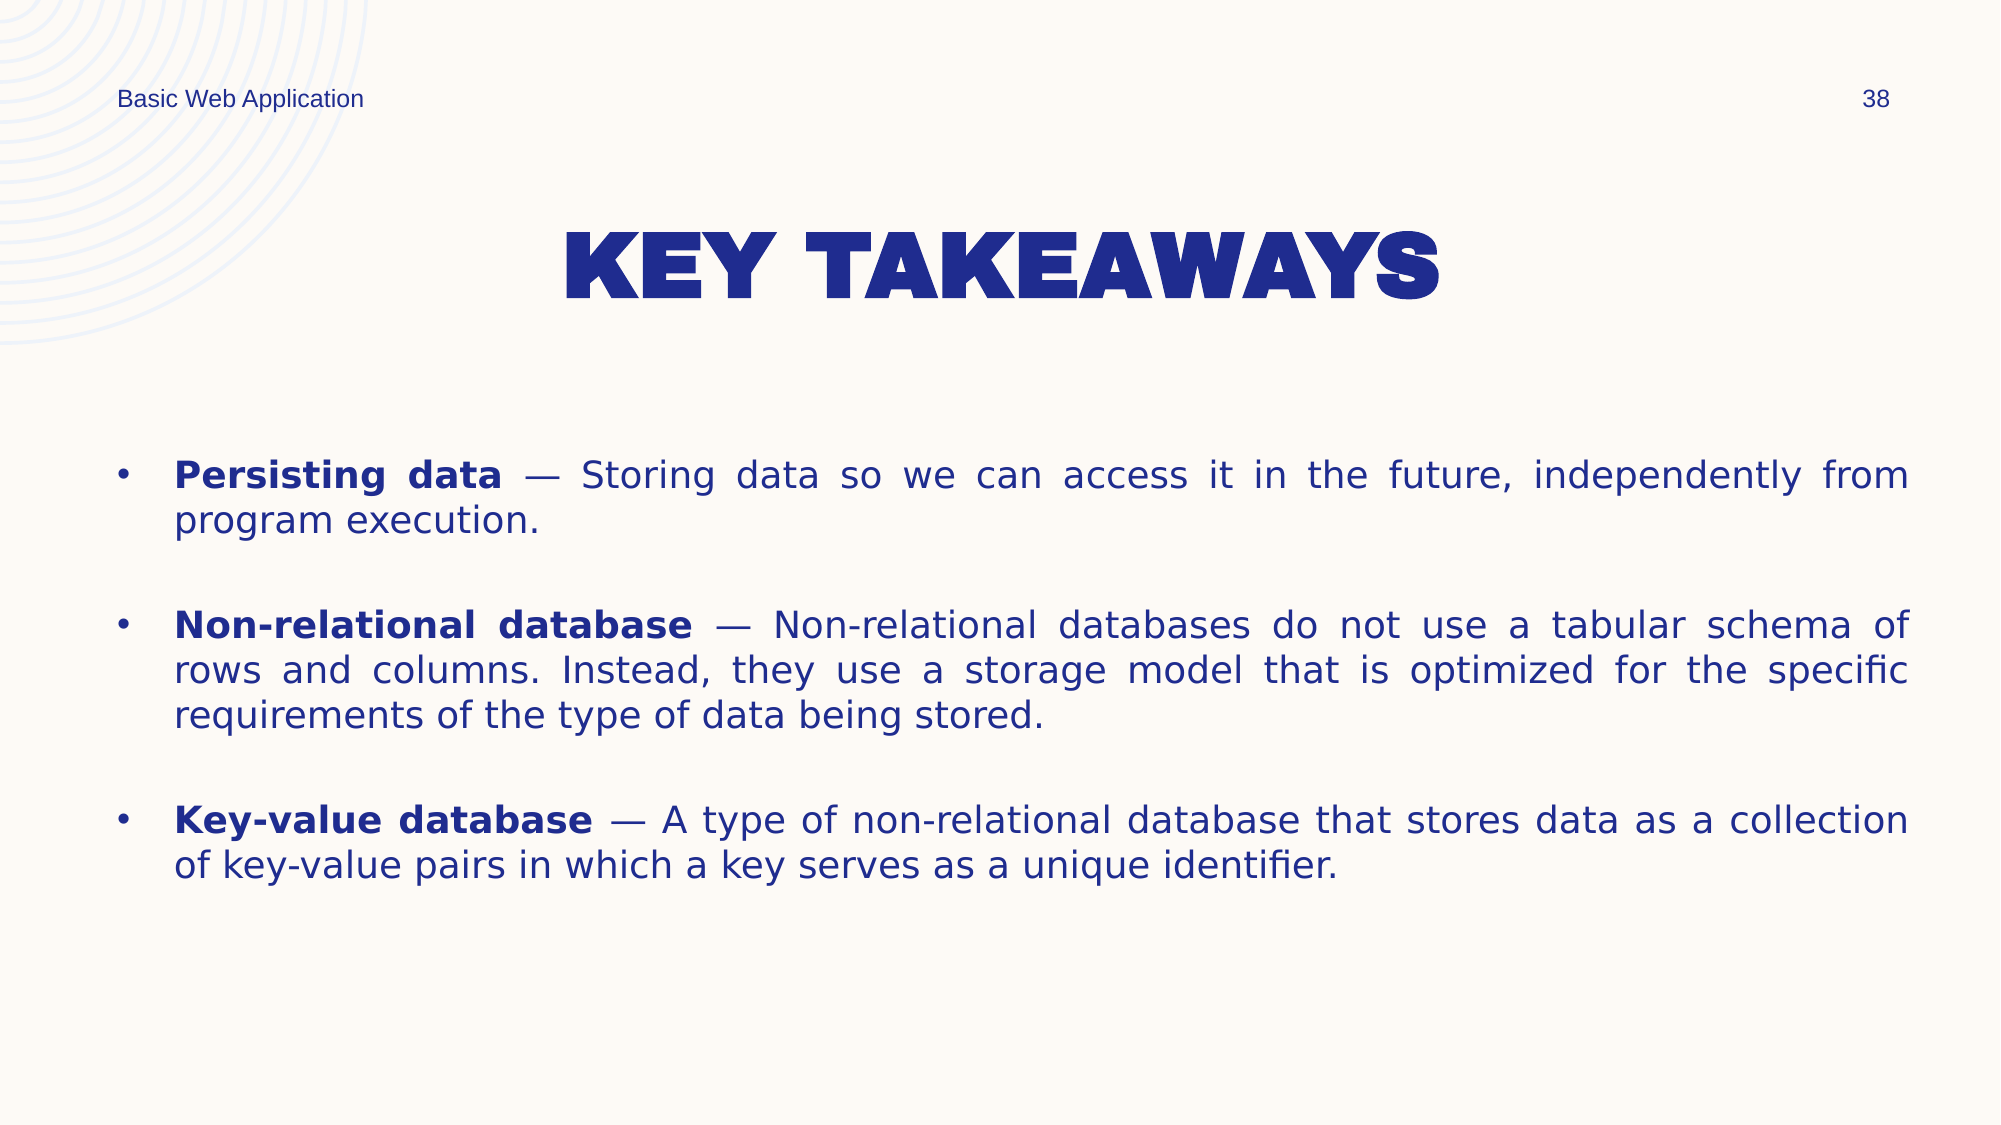

Basic Web Application
38
# Key Takeaways
Persisting data — Storing data so we can access it in the future, independently from program execution.

Non-relational database — Non-relational databases do not use a tabular schema of rows and columns. Instead, they use a storage model that is optimized for the specific requirements of the type of data being stored.

Key-value database — A type of non-relational database that stores data as a collection of key-value pairs in which a key serves as a unique identifier.